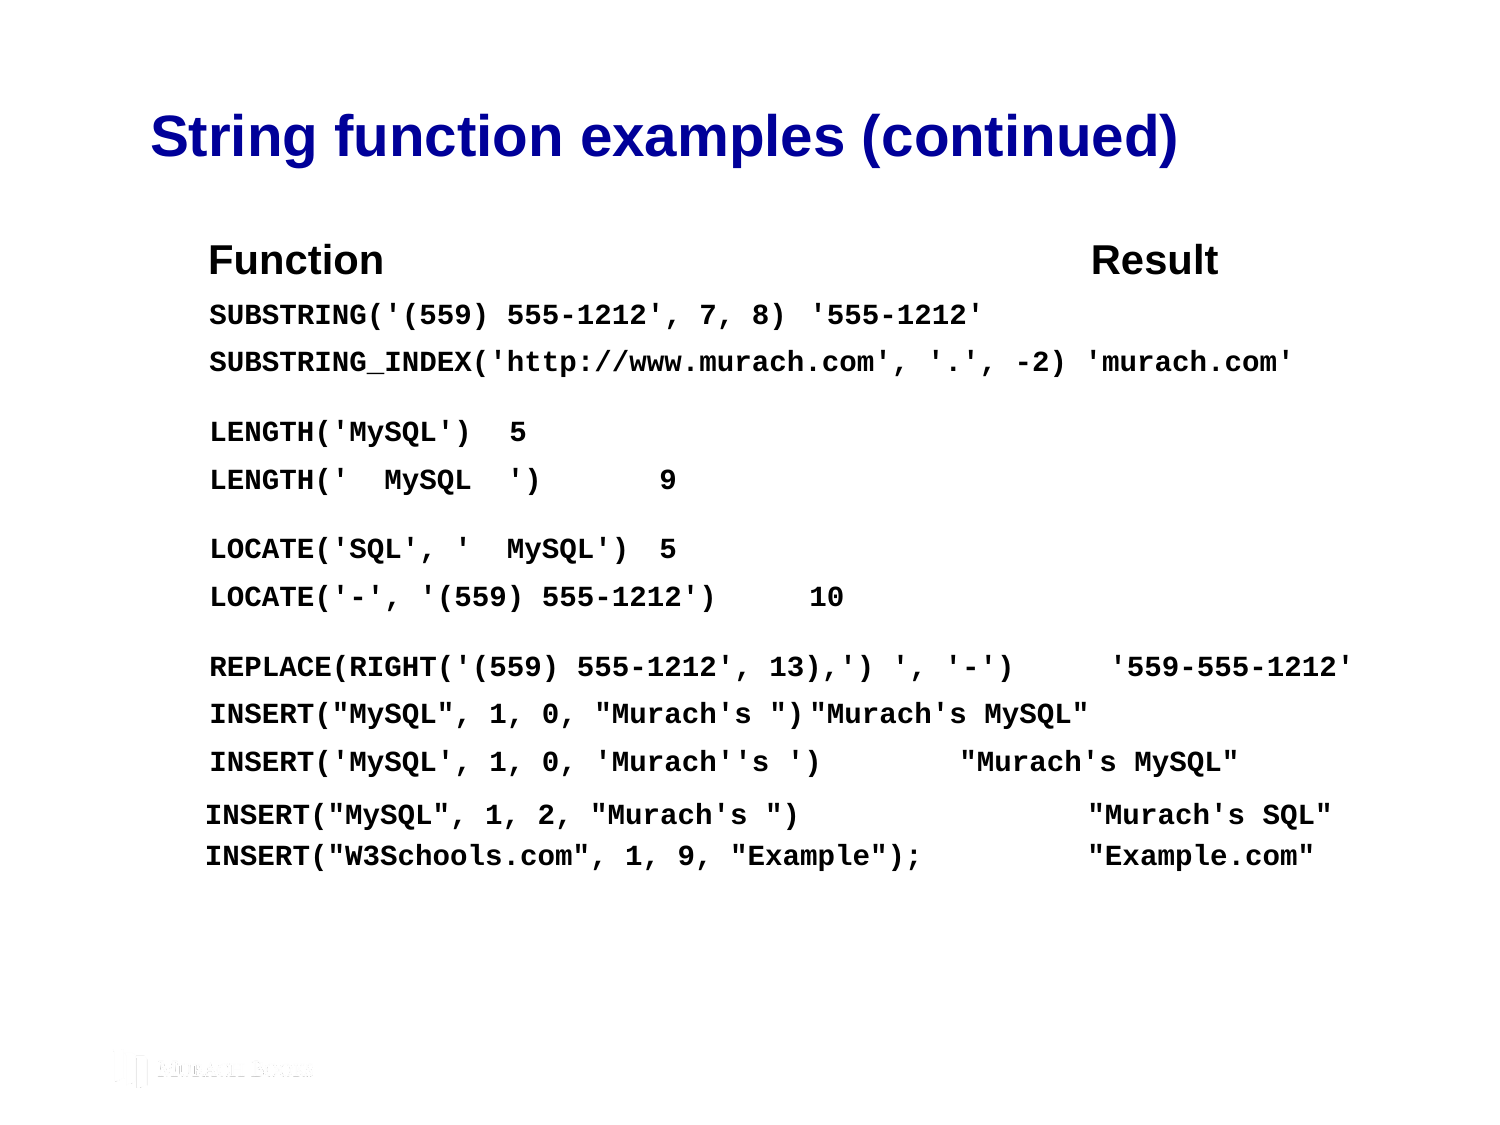

# String function examples (continued)
Function	Result
SUBSTRING('(559) 555-1212', 7, 8)	'555-1212'
SUBSTRING_INDEX('http://www.murach.com', '.', -2) 'murach.com'

LENGTH('MySQL')	5
LENGTH('  MySQL  ')	9

LOCATE('SQL', '  MySQL')	5
LOCATE('-', '(559) 555-1212')	10

REPLACE(RIGHT('(559) 555-1212', 13),') ', '-')	'559-555-1212'
INSERT("MySQL", 1, 0, "Murach's ")	"Murach's MySQL"
INSERT('MySQL', 1, 0, 'Murach''s ')	"Murach's MySQL"
   INSERT("MySQL", 1, 2, "Murach's ")		  "Murach's SQL"
   INSERT("W3Schools.com", 1, 9, "Example");  	  "Example.com"
© 2019, Mike Murach & Associates, Inc.
Murach’s MySQL 3rd Edition

C9, Slide 301